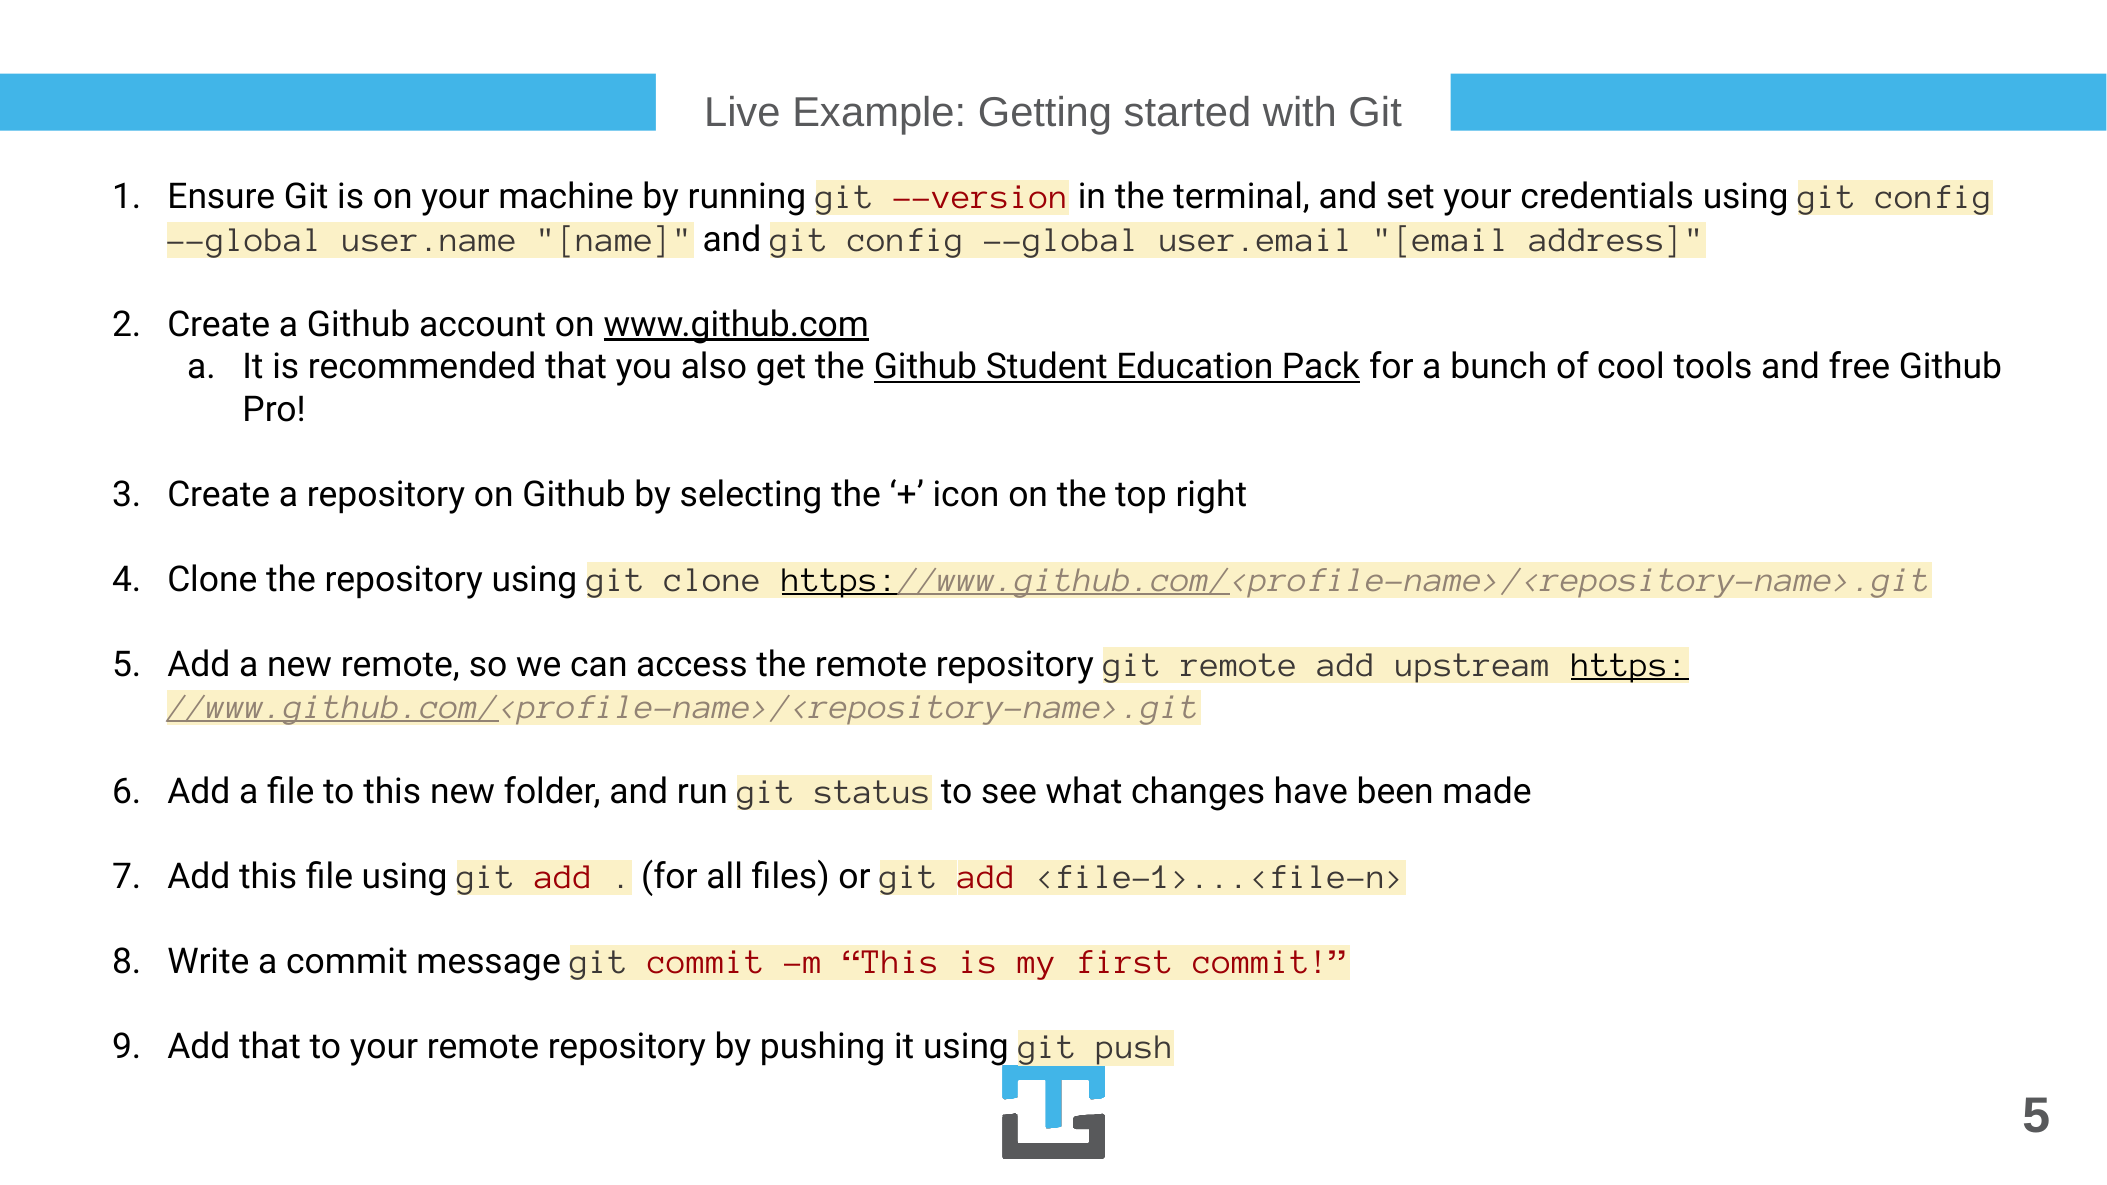

# Live Example: Getting started with Git
Ensure Git is on your machine by running git --version in the terminal, and set your credentials using git config --global user.name "[name]" and git config --global user.email "[email address]"

Create a Github account on www.github.com
It is recommended that you also get the Github Student Education Pack for a bunch of cool tools and free Github Pro!

Create a repository on Github by selecting the ‘+’ icon on the top right

Clone the repository using git clone https://www.github.com/<profile-name>/<repository-name>.git

Add a new remote, so we can access the remote repository git remote add upstream https://www.github.com/<profile-name>/<repository-name>.git

Add a file to this new folder, and run git status to see what changes have been made

Add this file using git add . (for all files) or git add <file-1>...<file-n>

Write a commit message git commit -m “This is my first commit!”

Add that to your remote repository by pushing it using git push